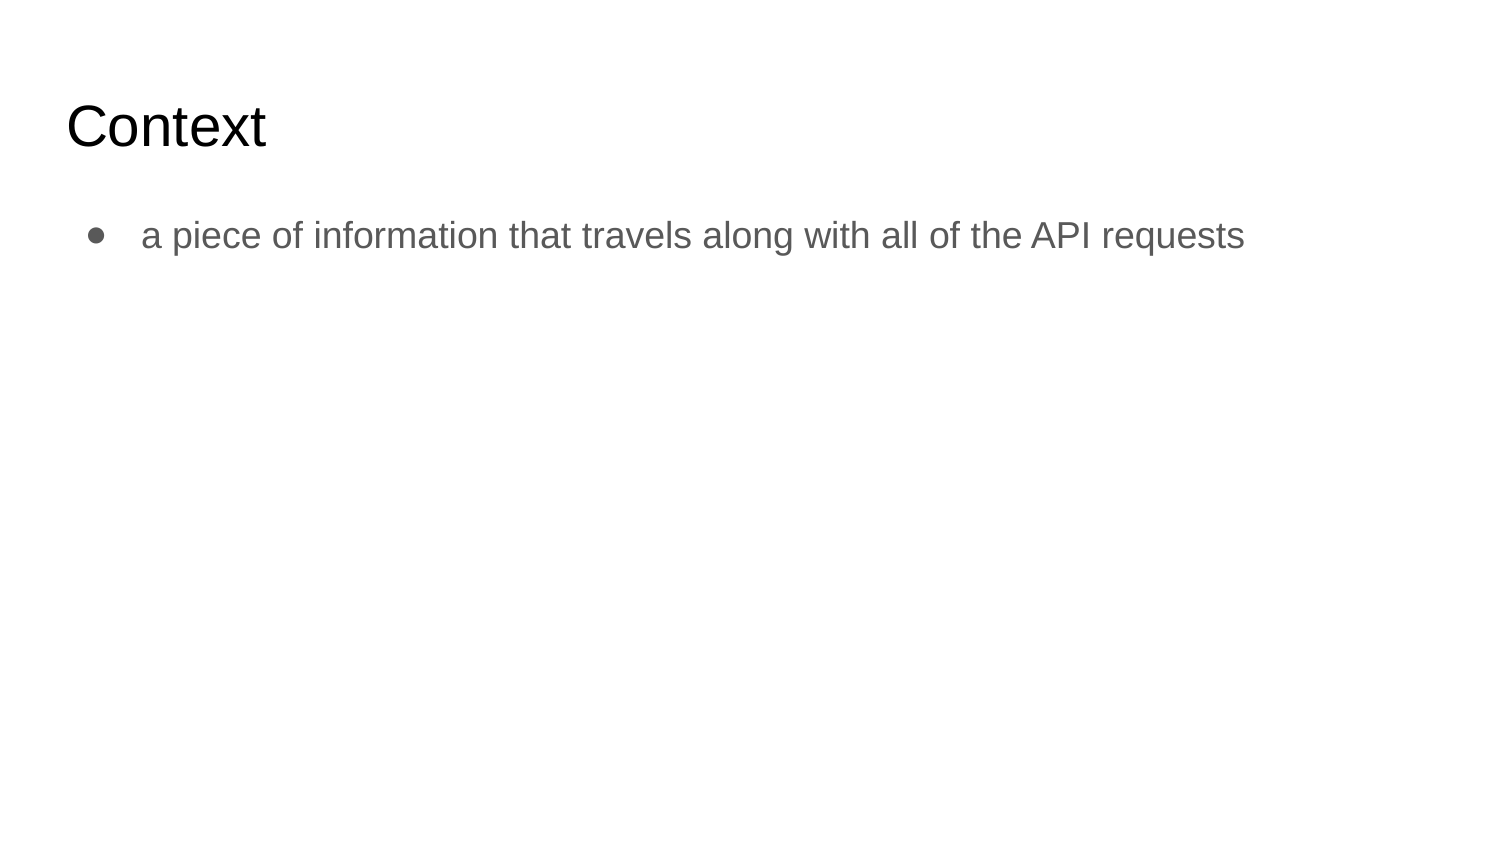

# Context
a piece of information that travels along with all of the API requests